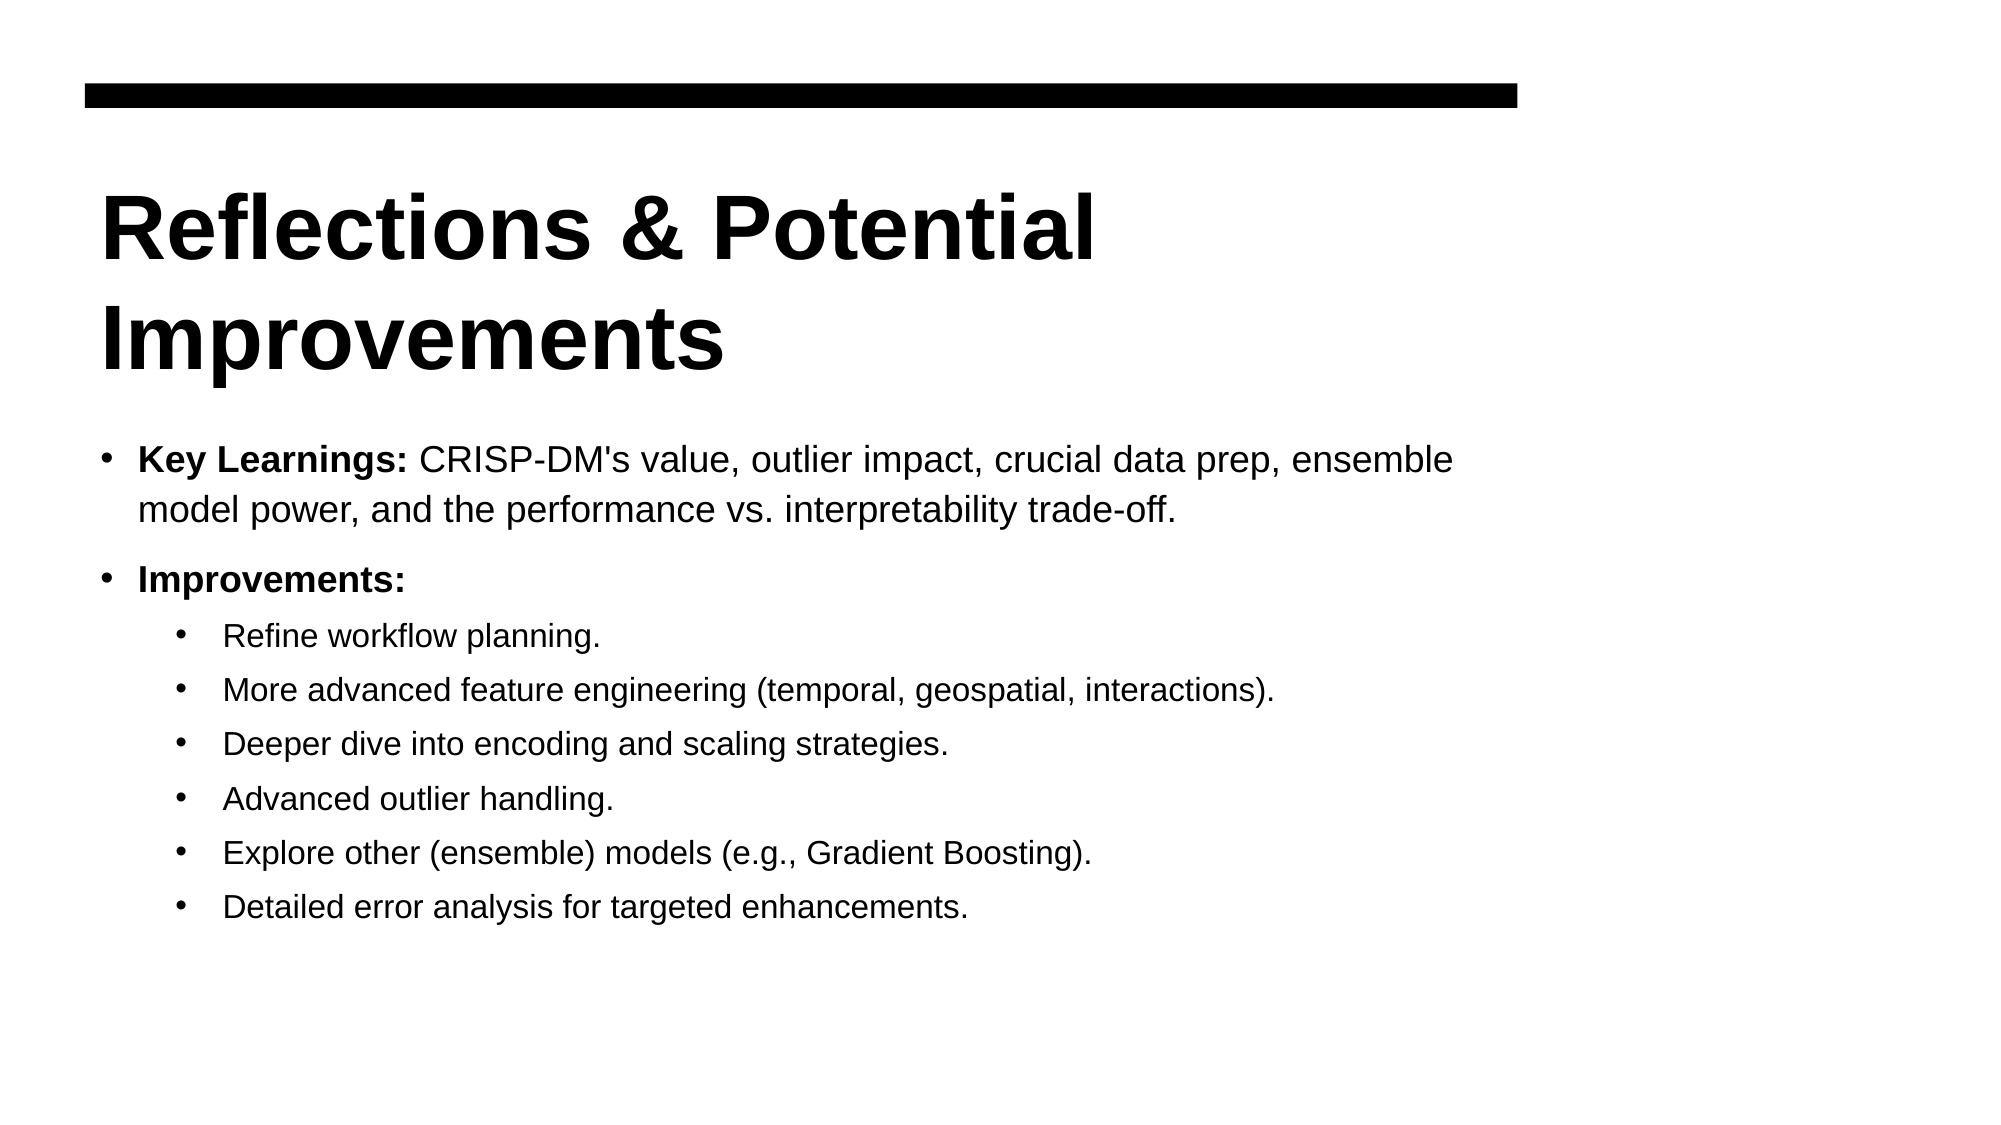

# Reflections & Potential Improvements
Key Learnings: CRISP-DM's value, outlier impact, crucial data prep, ensemble model power, and the performance vs. interpretability trade-off.
Improvements:
Refine workflow planning.
More advanced feature engineering (temporal, geospatial, interactions).
Deeper dive into encoding and scaling strategies.
Advanced outlier handling.
Explore other (ensemble) models (e.g., Gradient Boosting).
Detailed error analysis for targeted enhancements.